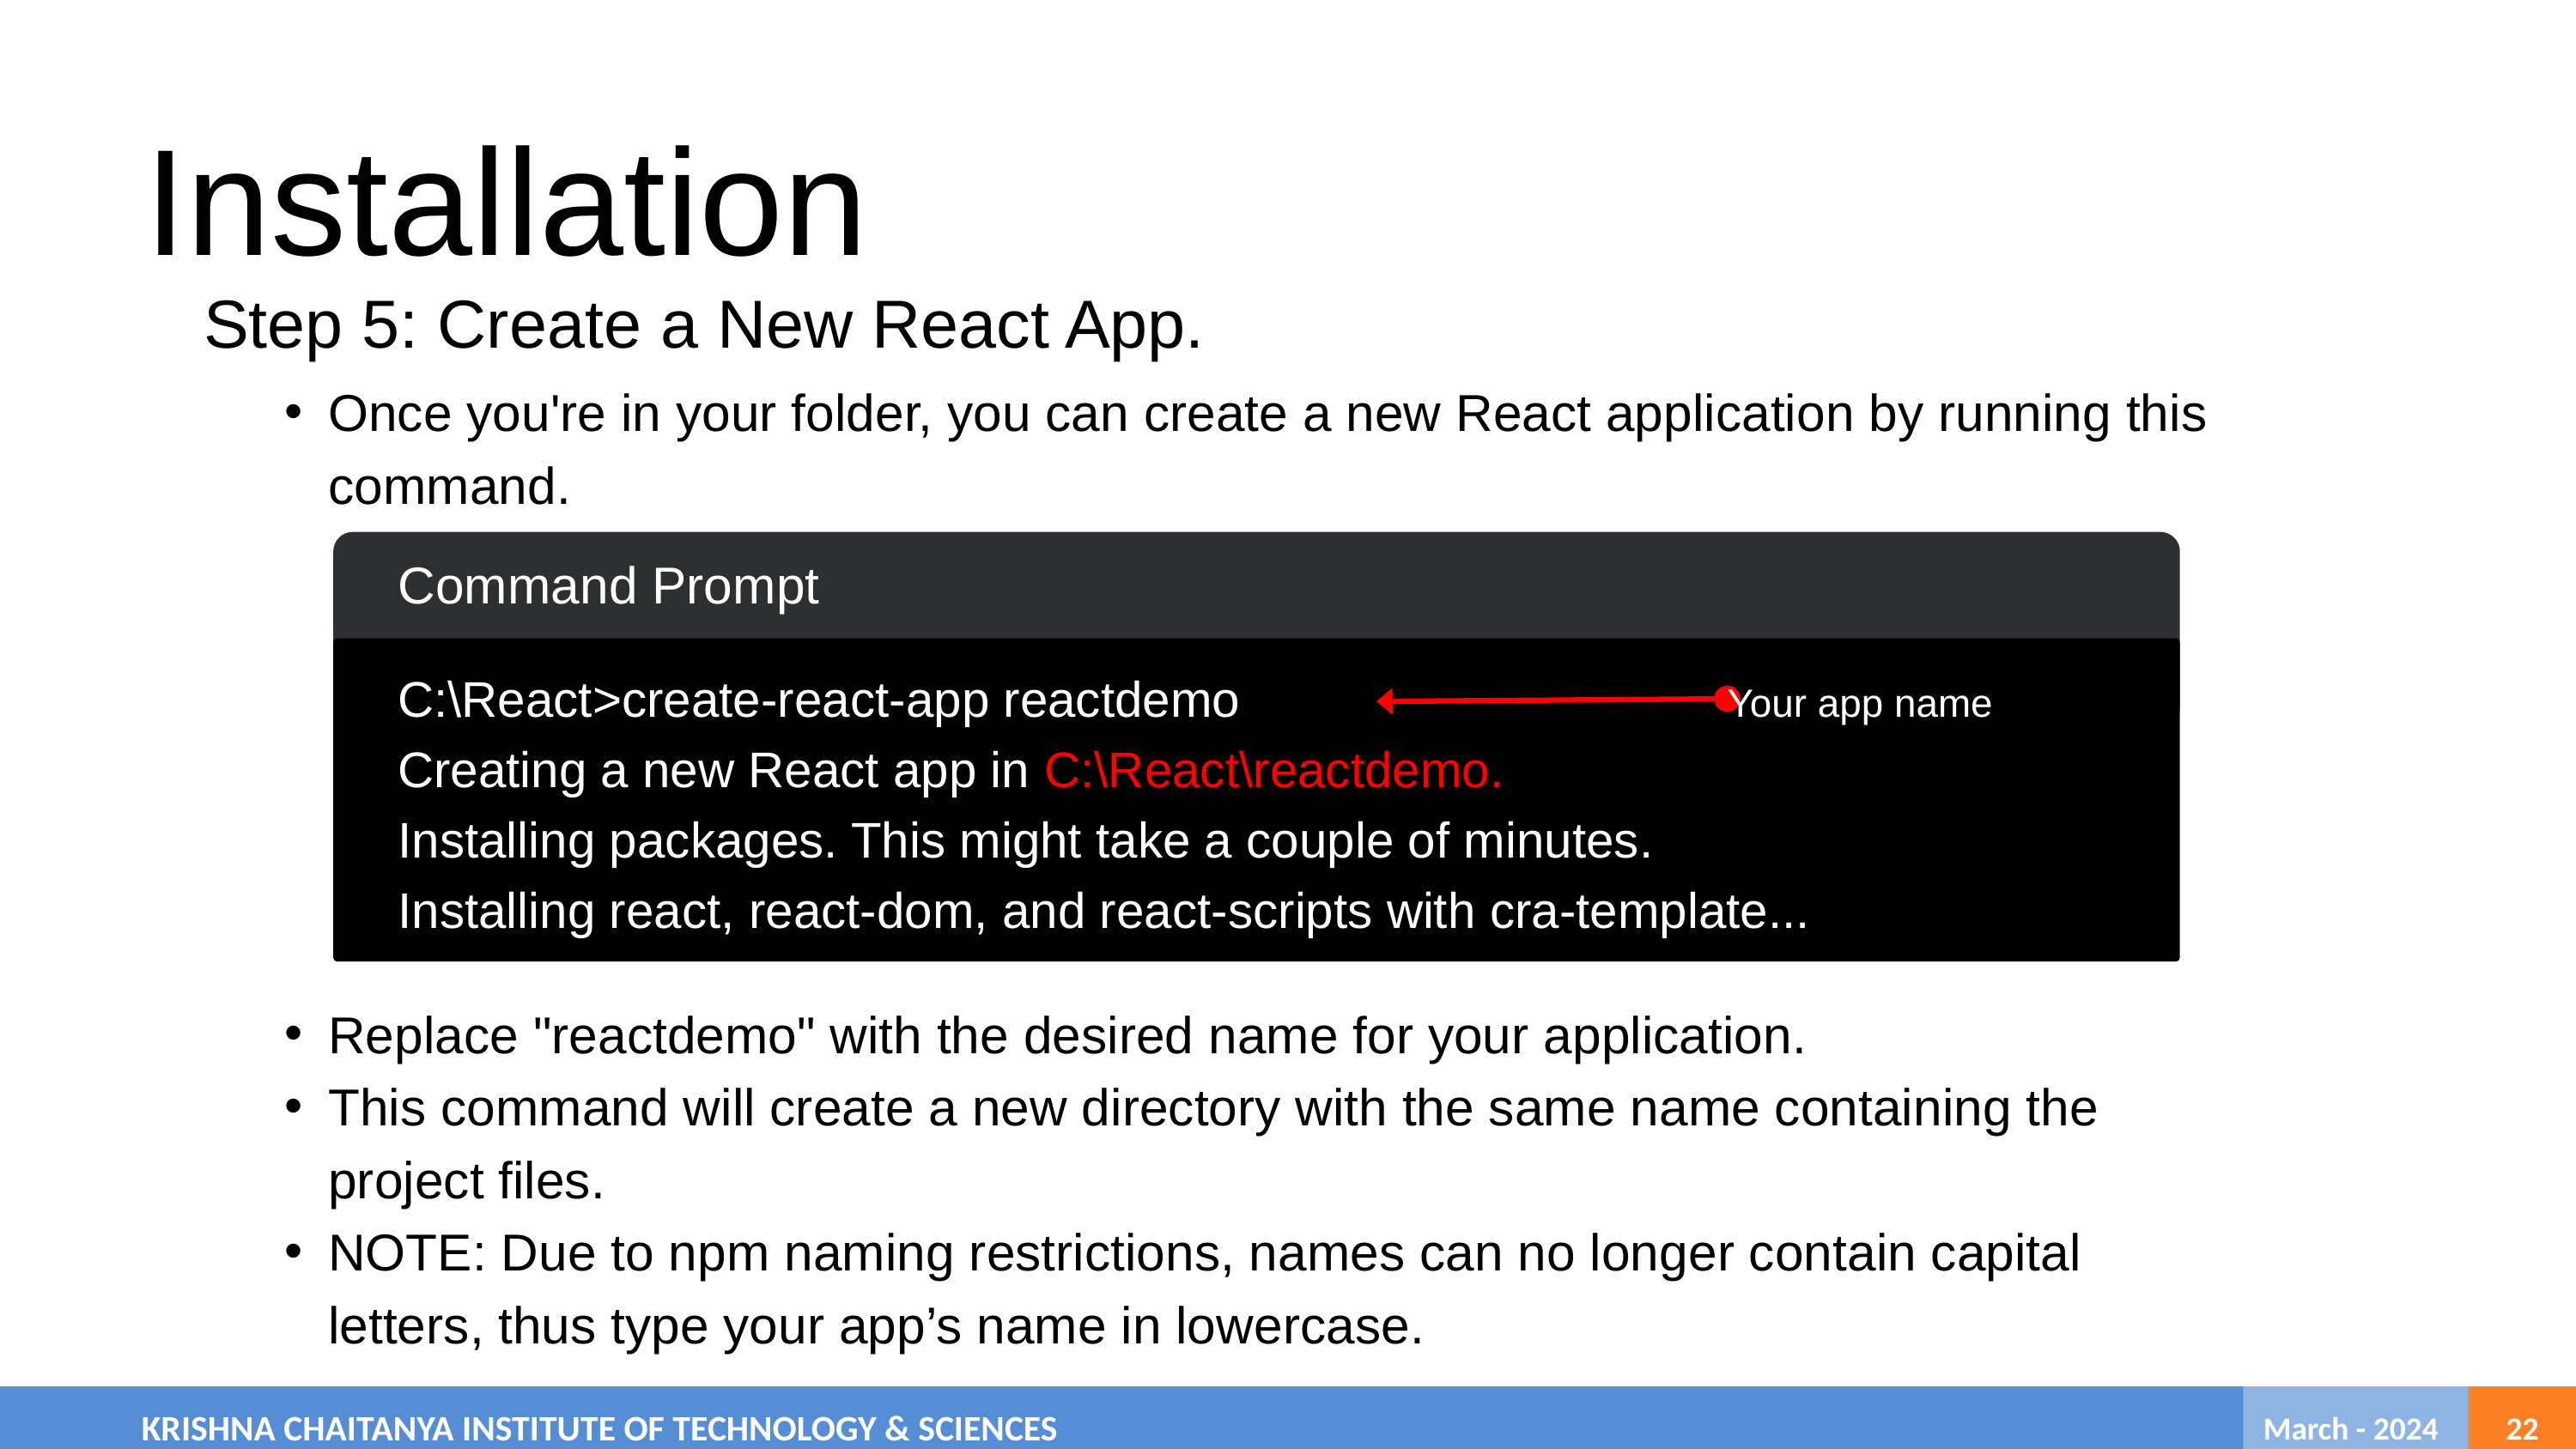

Installation
Step 5: Create a New React App.
Once you're in your folder, you can create a new React application by running this command.

Command Prompt

C:\React>create-react-app reactdemo
Creating a new React app in C:\React\reactdemo.
Installing packages. This might take a couple of minutes.
Installing react, react-dom, and react-scripts with cra-template...
Your app name

Replace "reactdemo" with the desired name for your application.
This command will create a new directory with the same name containing the project files.
NOTE: Due to npm naming restrictions, names can no longer contain capital letters, thus type your app’s name in lowercase.
	KRISHNA CHAITANYA INSTITUTE OF TECHNOLOGY & SCIENCES
 March - 2024
22